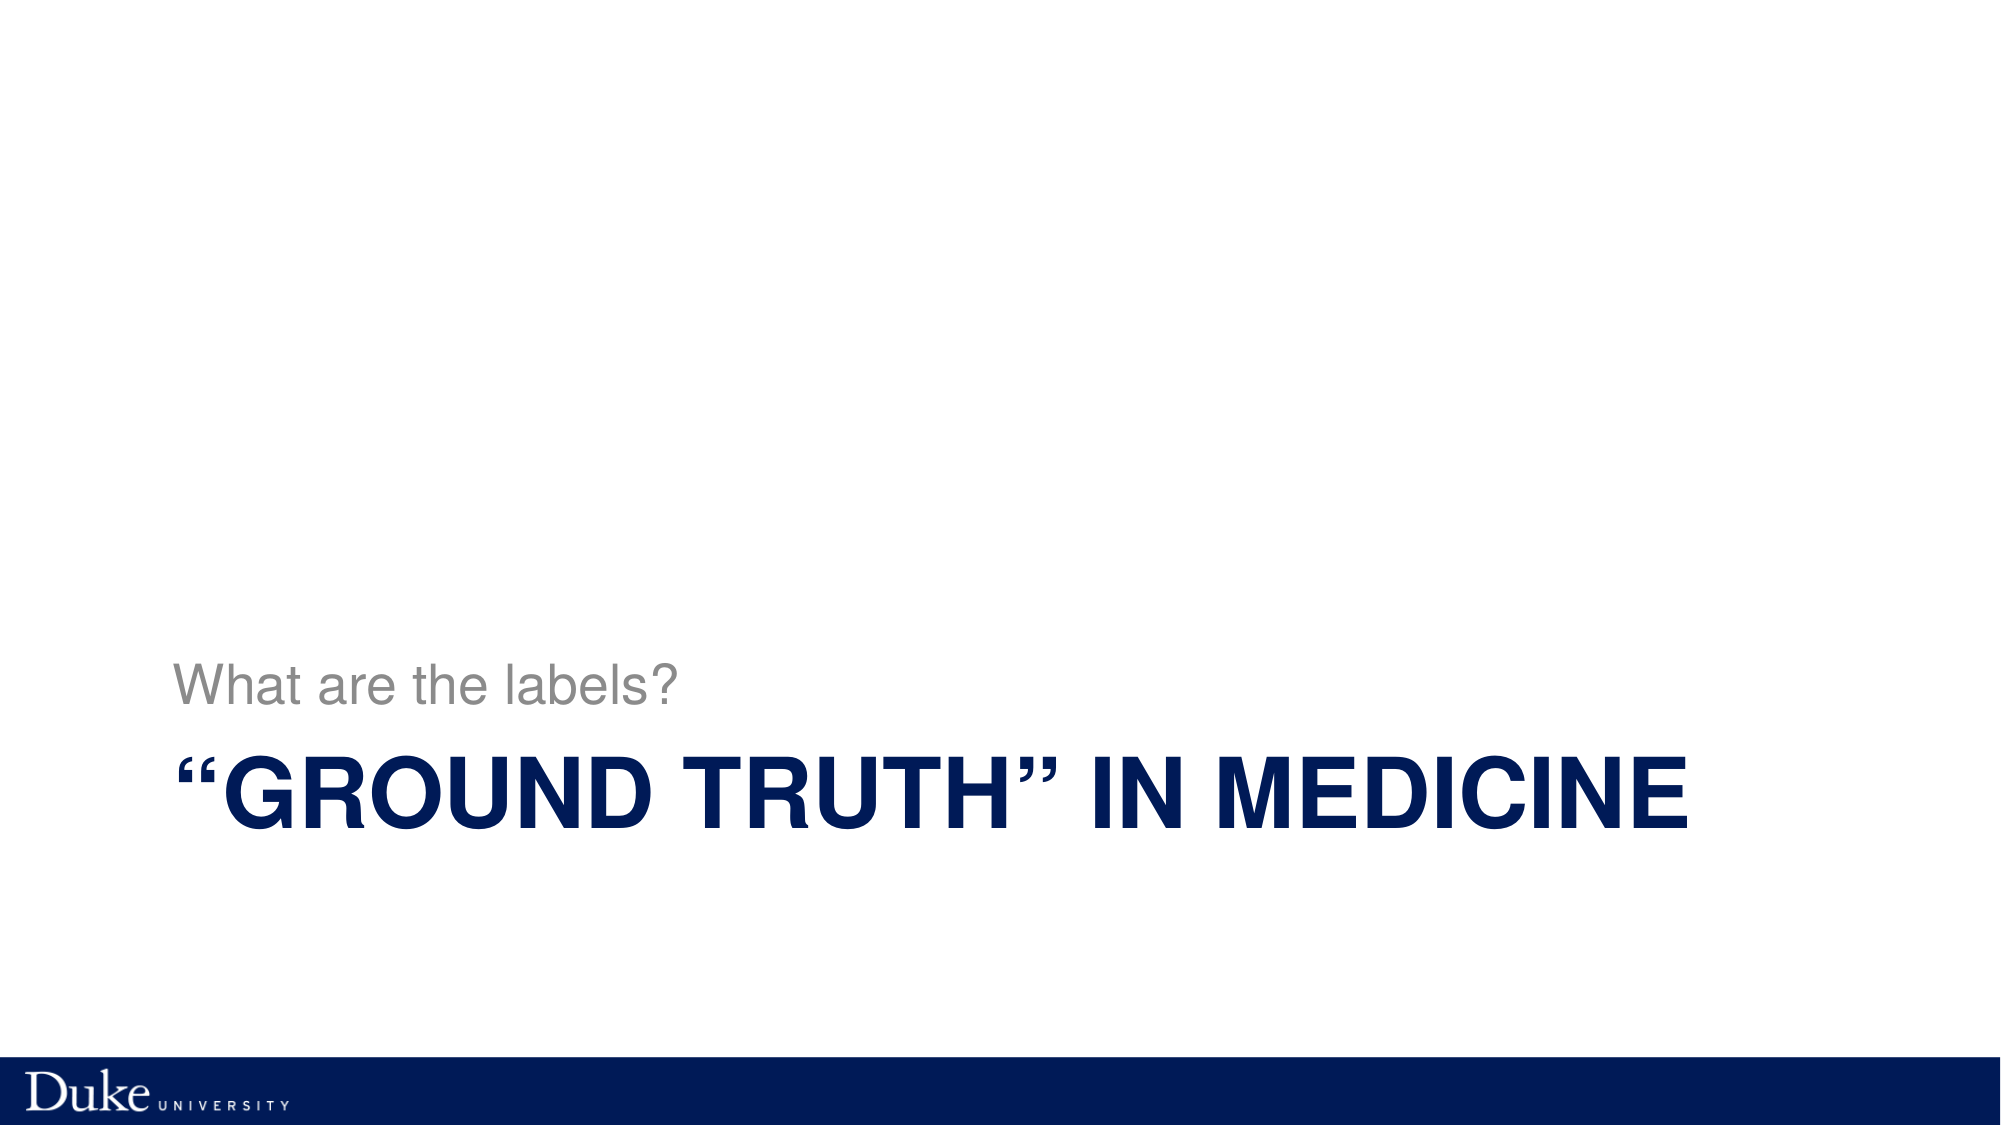

What are the labels?
# “Ground Truth” in Medicine